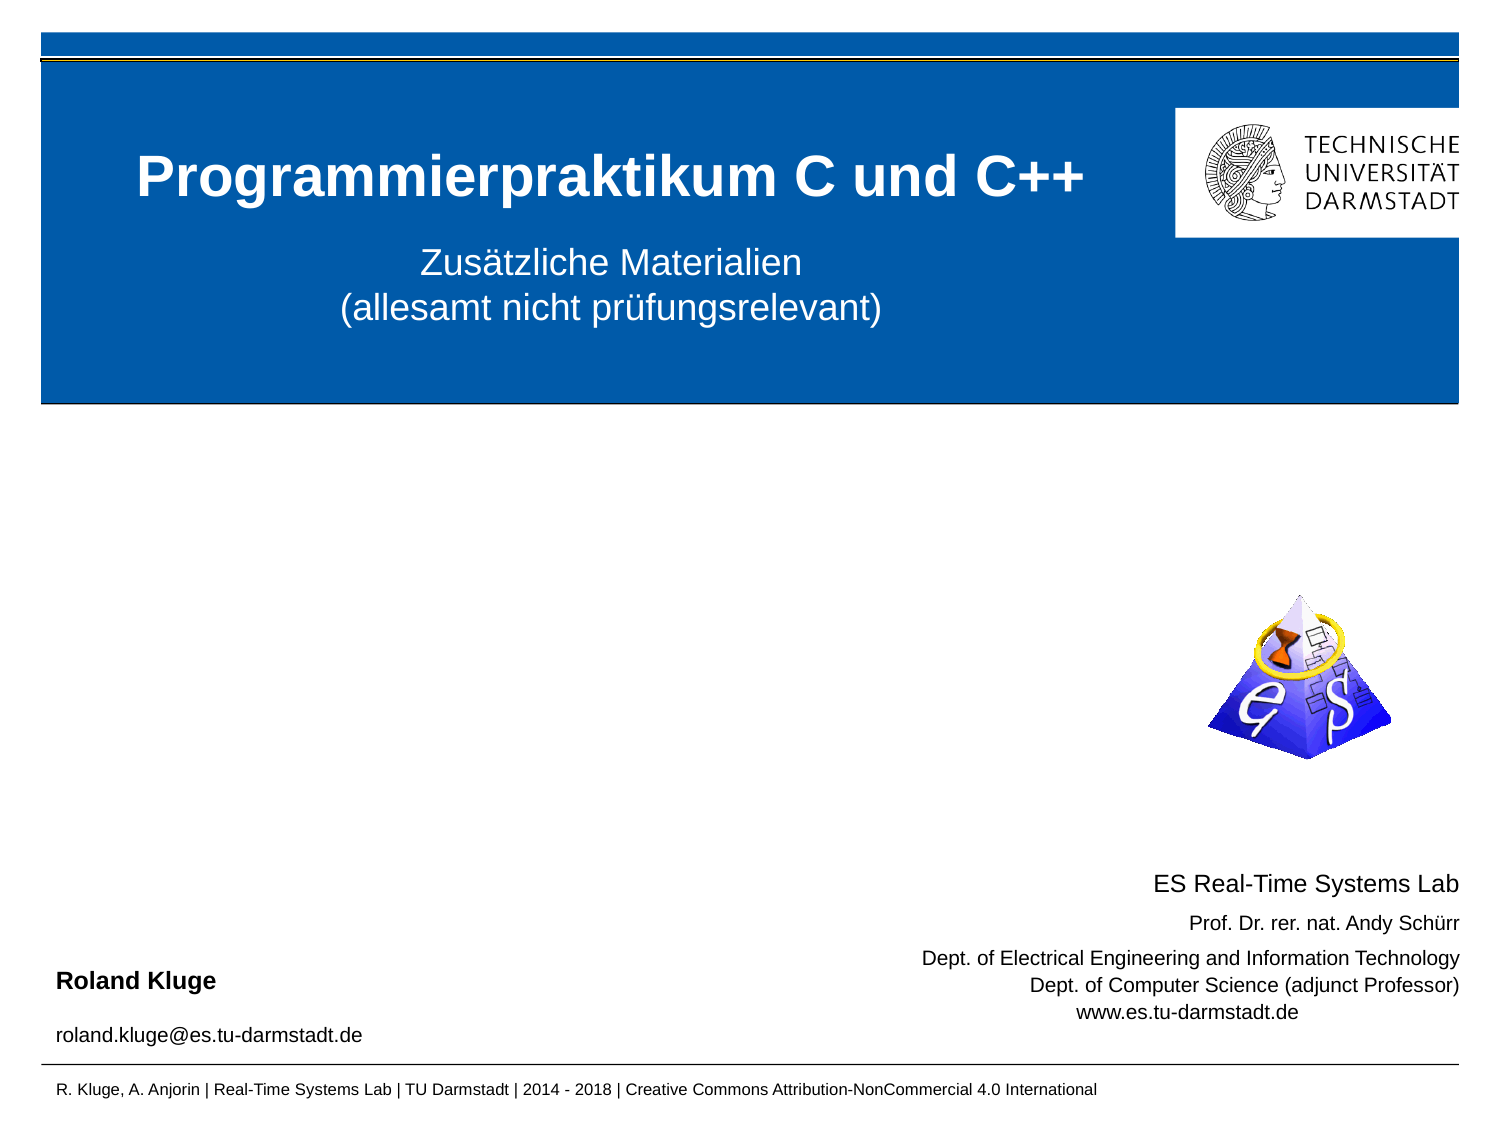

# Programmierpraktikum C und C++

Zusätzliche Materialien
(allesamt nicht prüfungsrelevant)